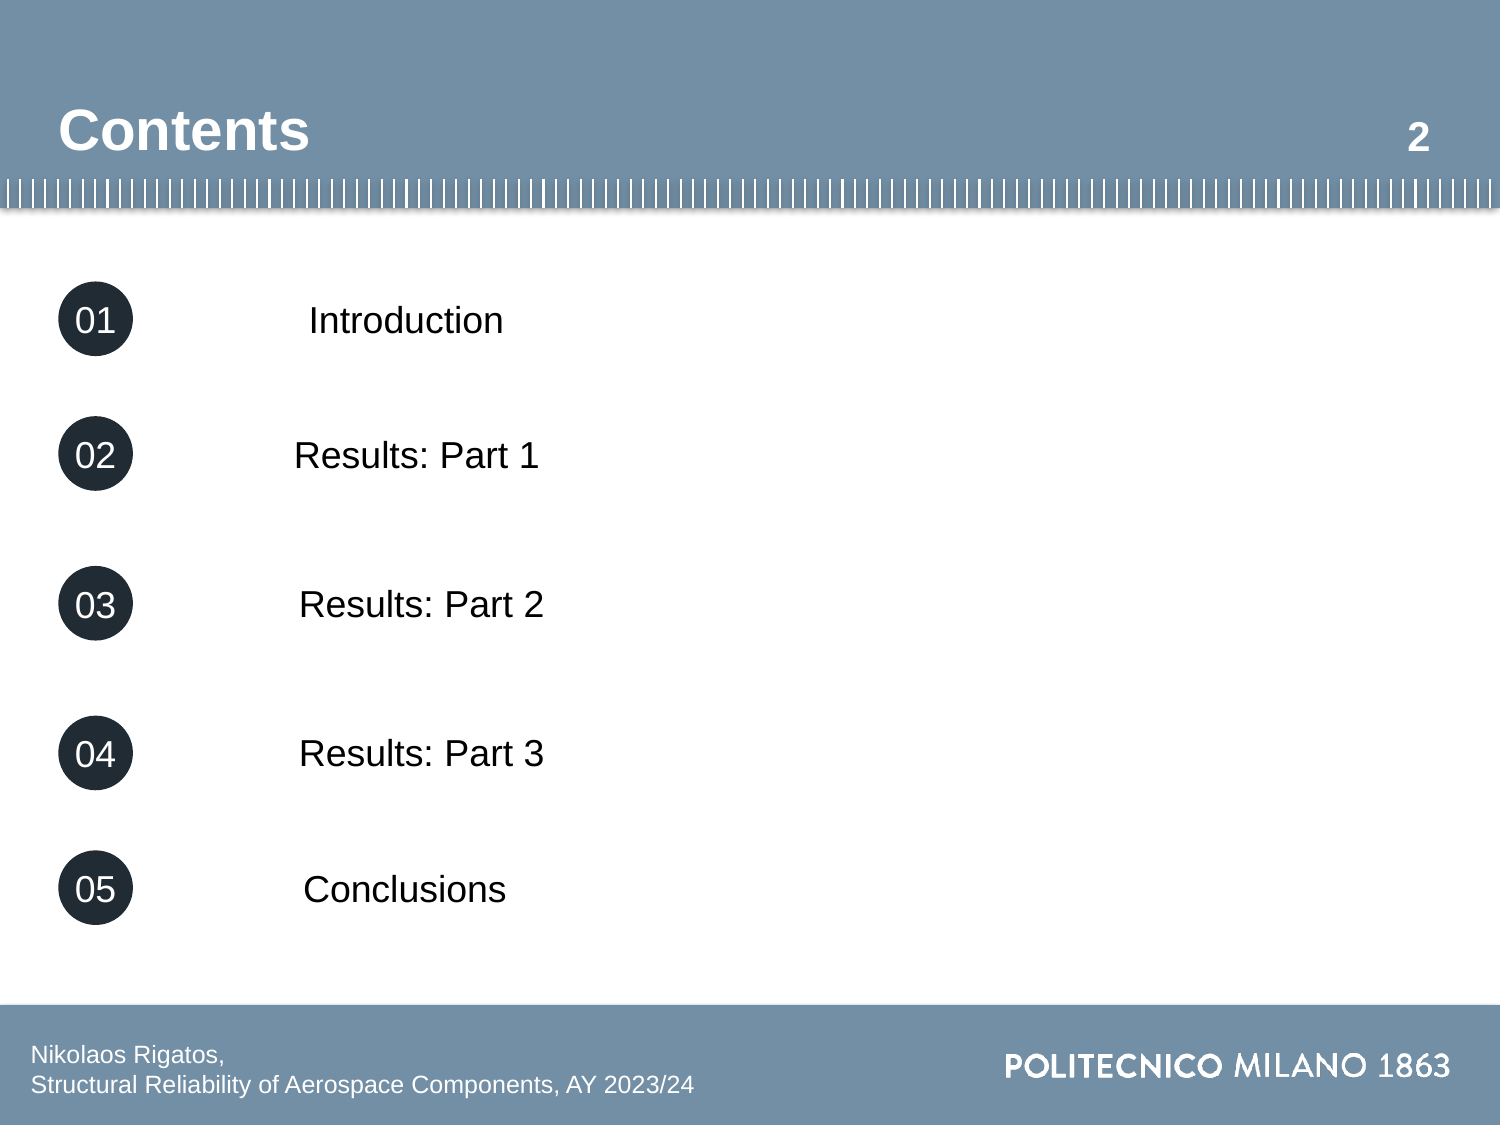

# Contents
2
01
Introduction
02
Results: Part 1
01
03
Results: Part 2
01
04
Results: Part 3
05
Conclusions
Nikolaos Rigatos,
Structural Reliability of Aerospace Components, AY 2023/24